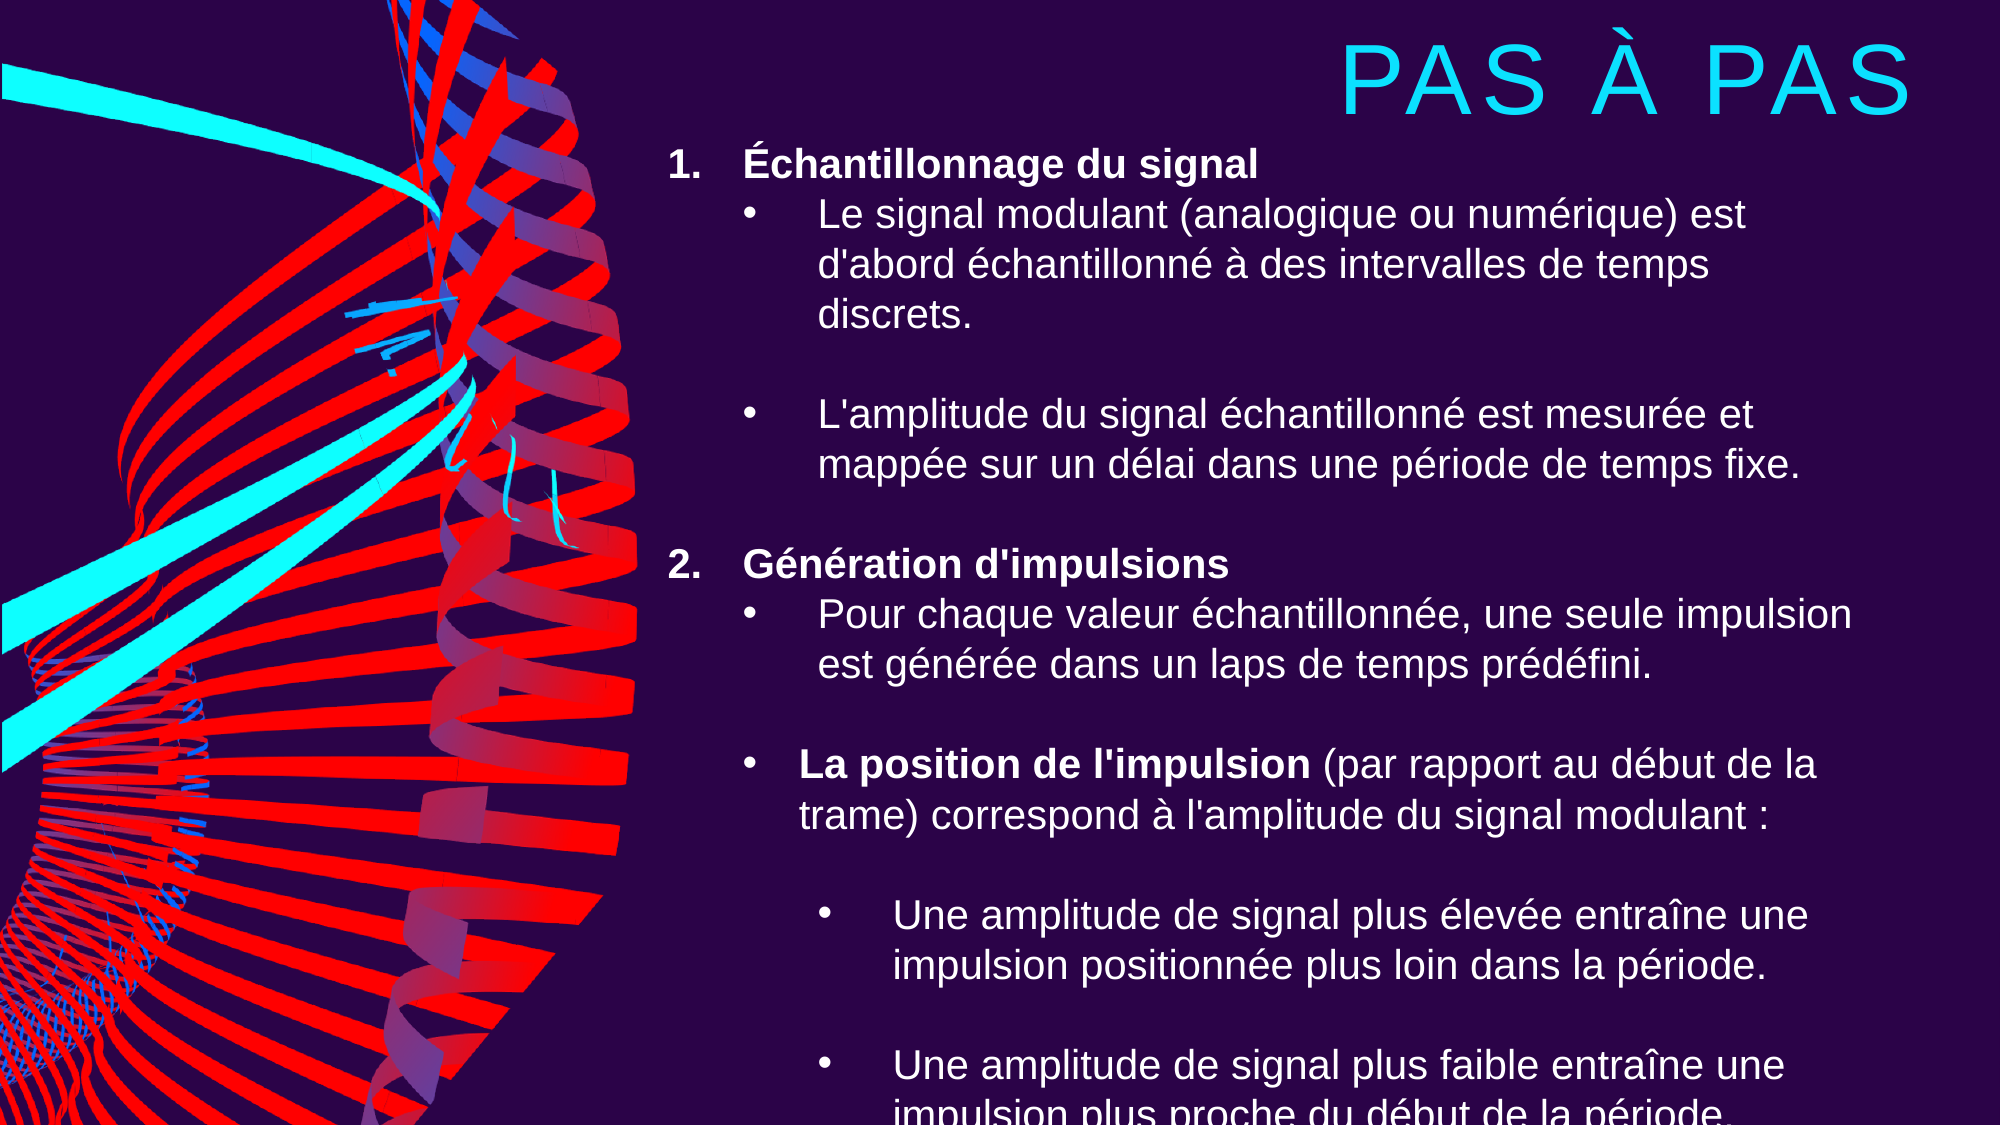

# Pas à pas
Échantillonnage du signal
Le signal modulant (analogique ou numérique) est d'abord échantillonné à des intervalles de temps discrets.

L'amplitude du signal échantillonné est mesurée et mappée sur un délai dans une période de temps fixe.

Génération d'impulsions
Pour chaque valeur échantillonnée, une seule impulsion est générée dans un laps de temps prédéfini.

La position de l'impulsion (par rapport au début de la trame) correspond à l'amplitude du signal modulant :

Une amplitude de signal plus élevée entraîne une impulsion positionnée plus loin dans la période.

Une amplitude de signal plus faible entraîne une impulsion plus proche du début de la période.